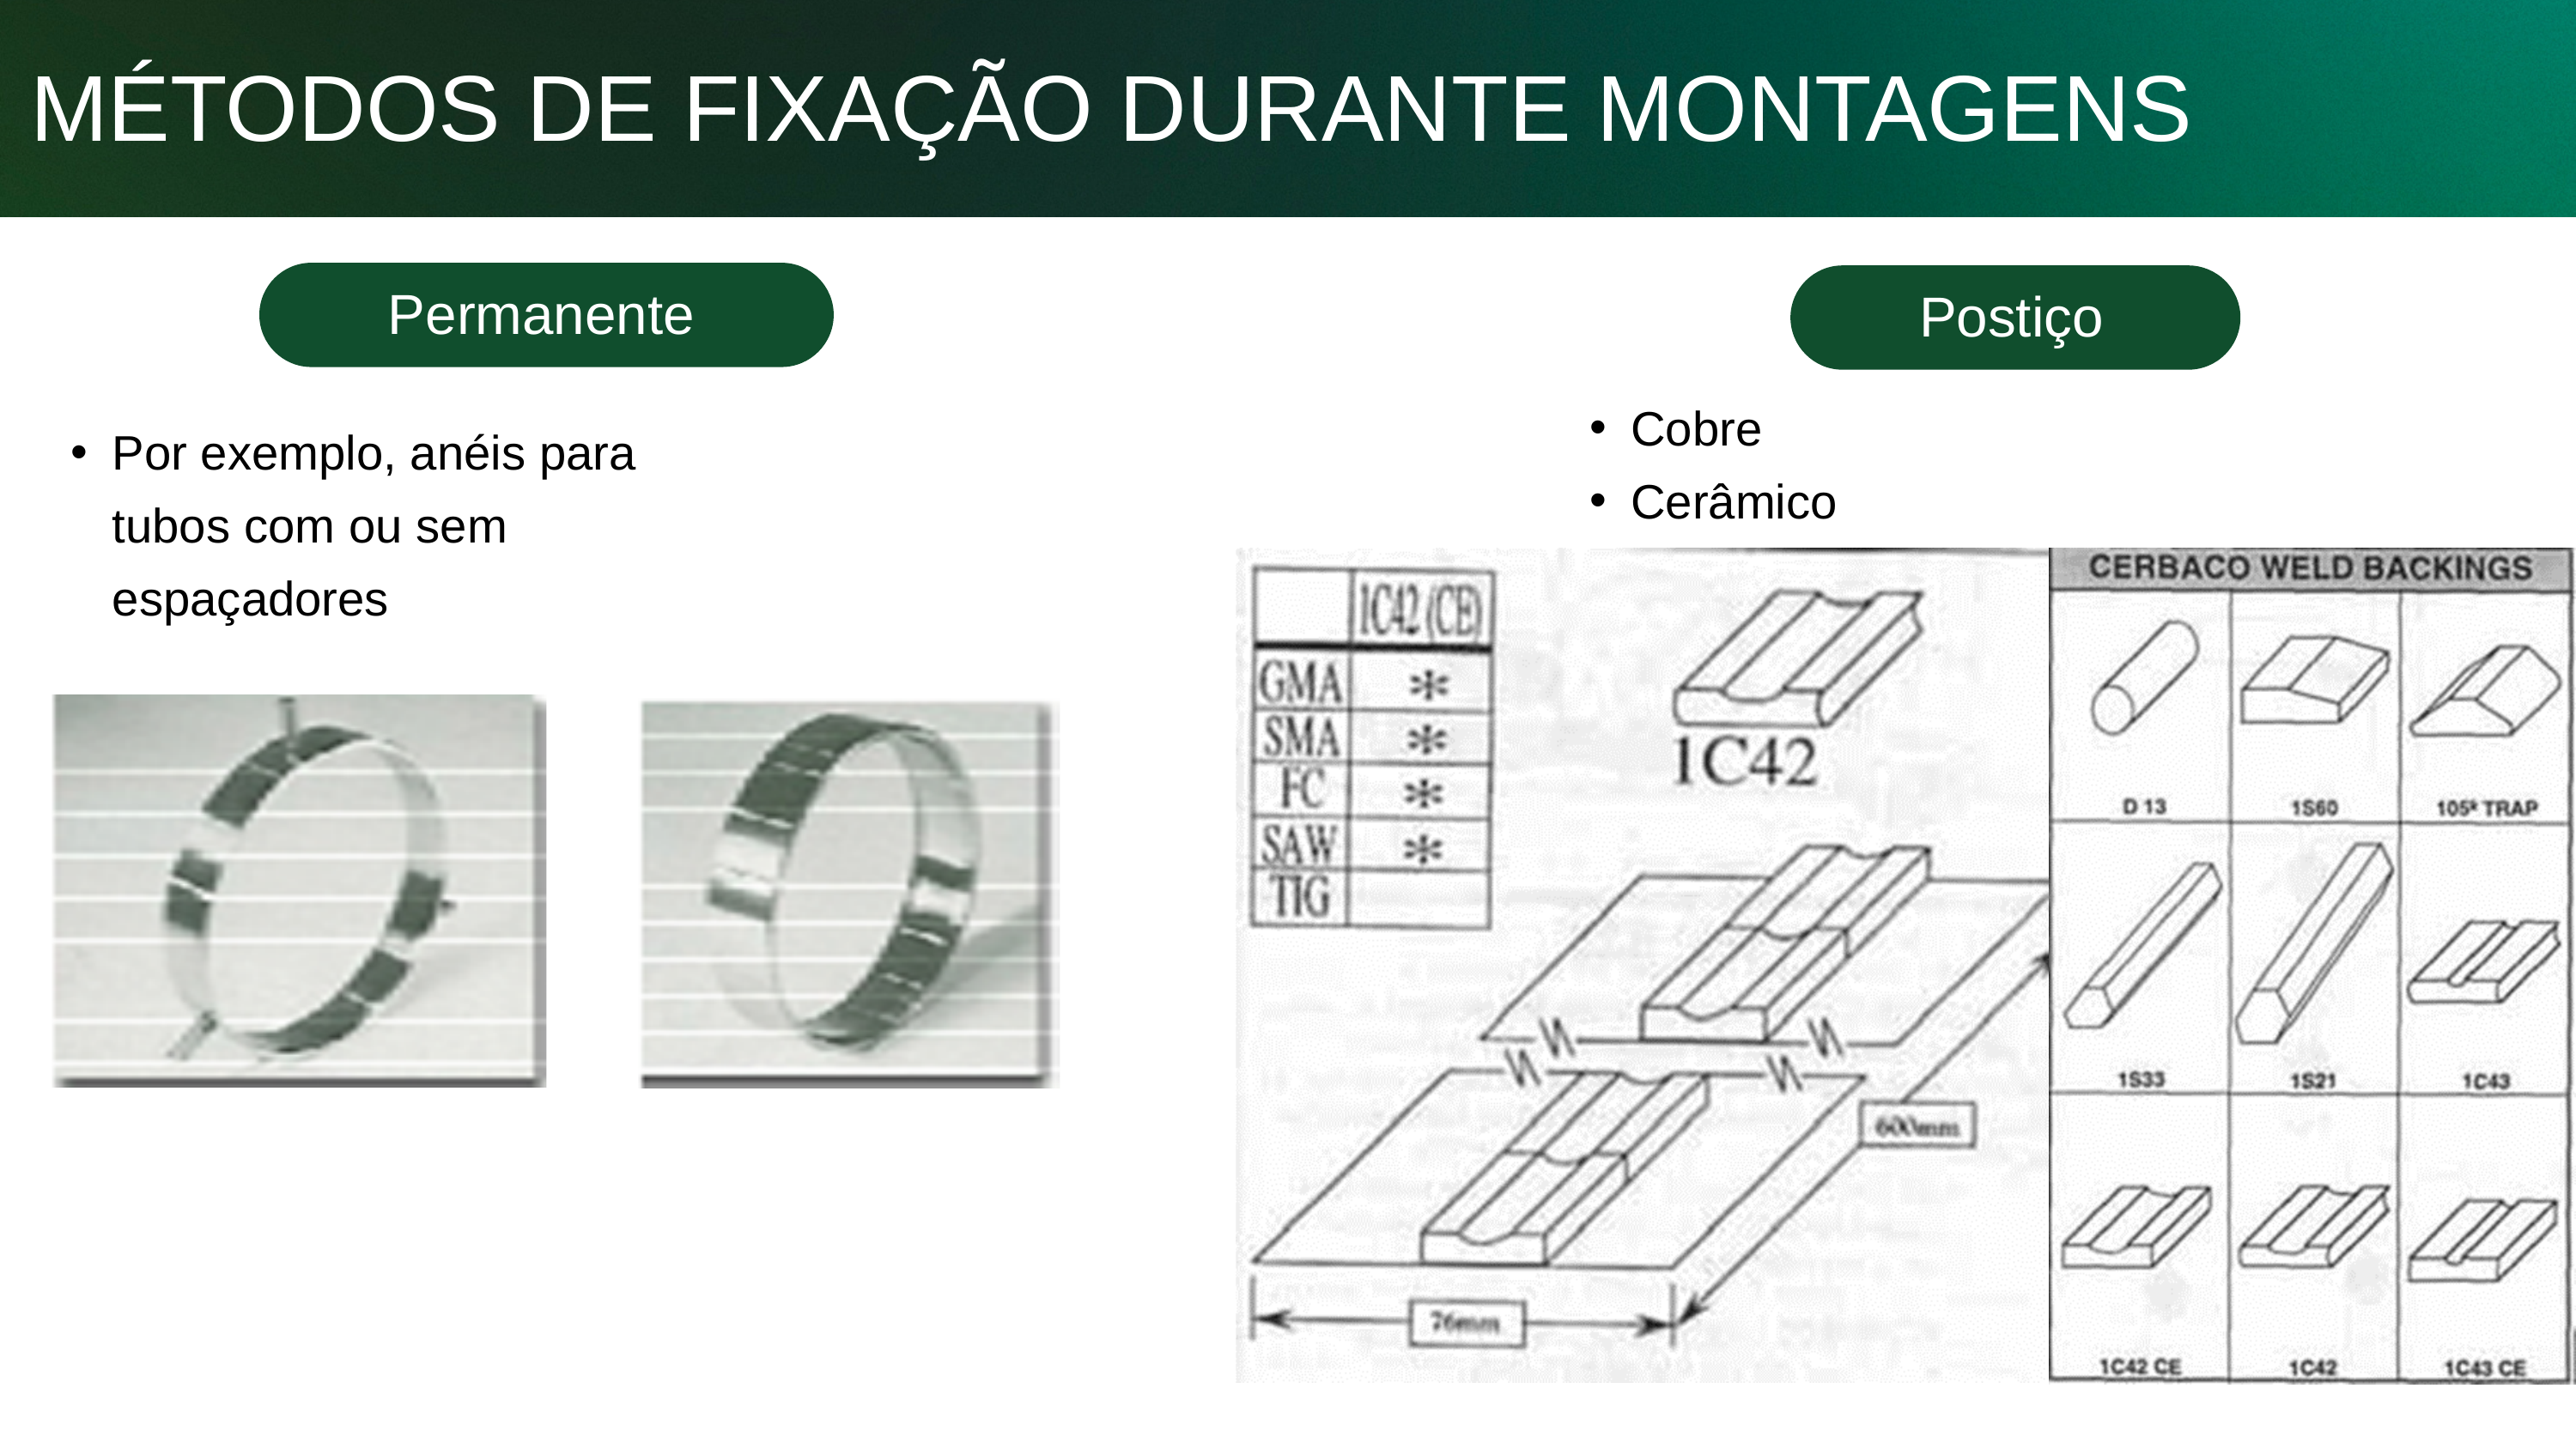

MÉTODOS DE FIXAÇÃO DURANTE MONTAGENS

Permanente

Postiço
Cobre
Cerâmico
Por exemplo, anéis para tubos com ou sem espaçadores